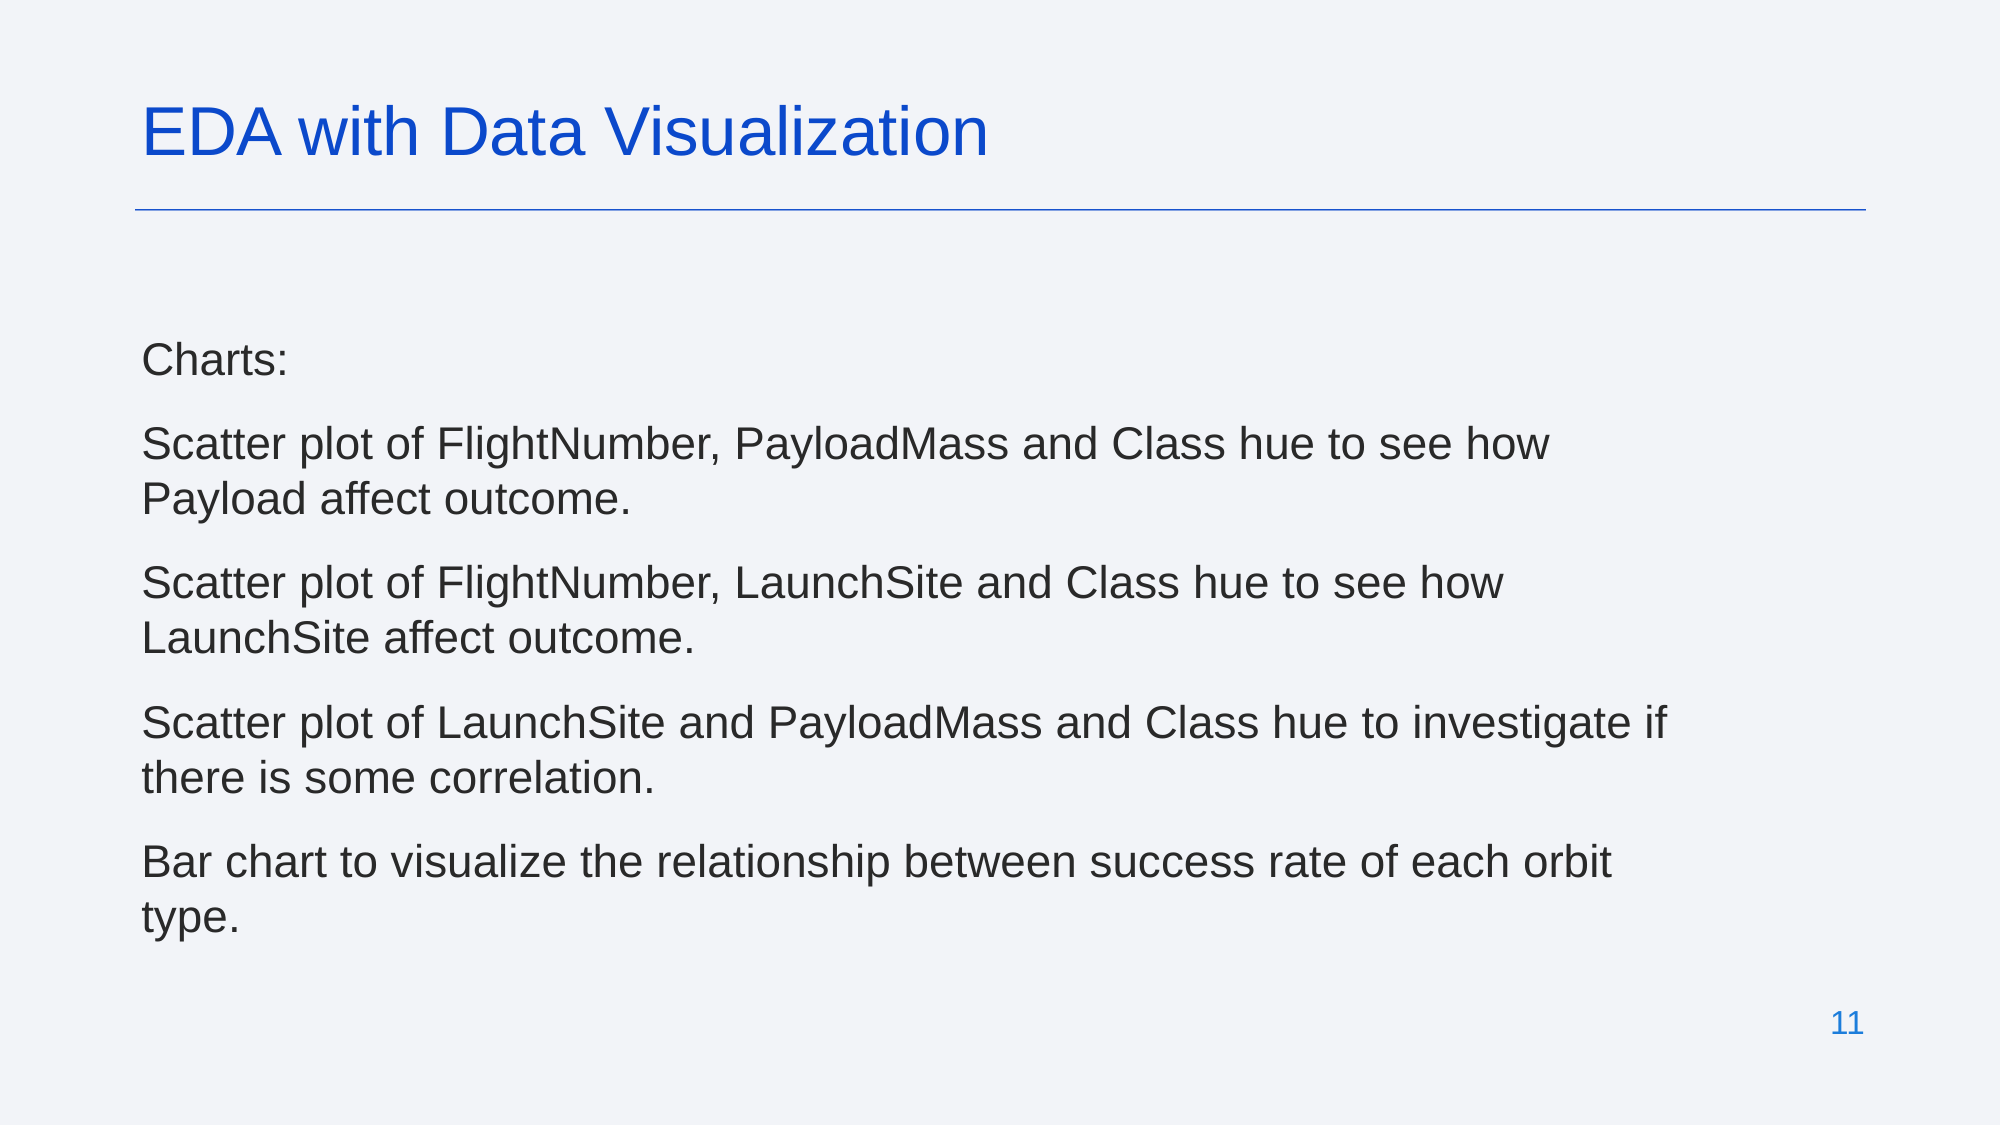

EDA with Data Visualization
Charts:
Scatter plot of FlightNumber, PayloadMass and Class hue to see how Payload affect outcome.
Scatter plot of FlightNumber, LaunchSite and Class hue to see how LaunchSite affect outcome.
Scatter plot of LaunchSite and PayloadMass and Class hue to investigate if there is some correlation.
Bar chart to visualize the relationship between success rate of each orbit type.
11